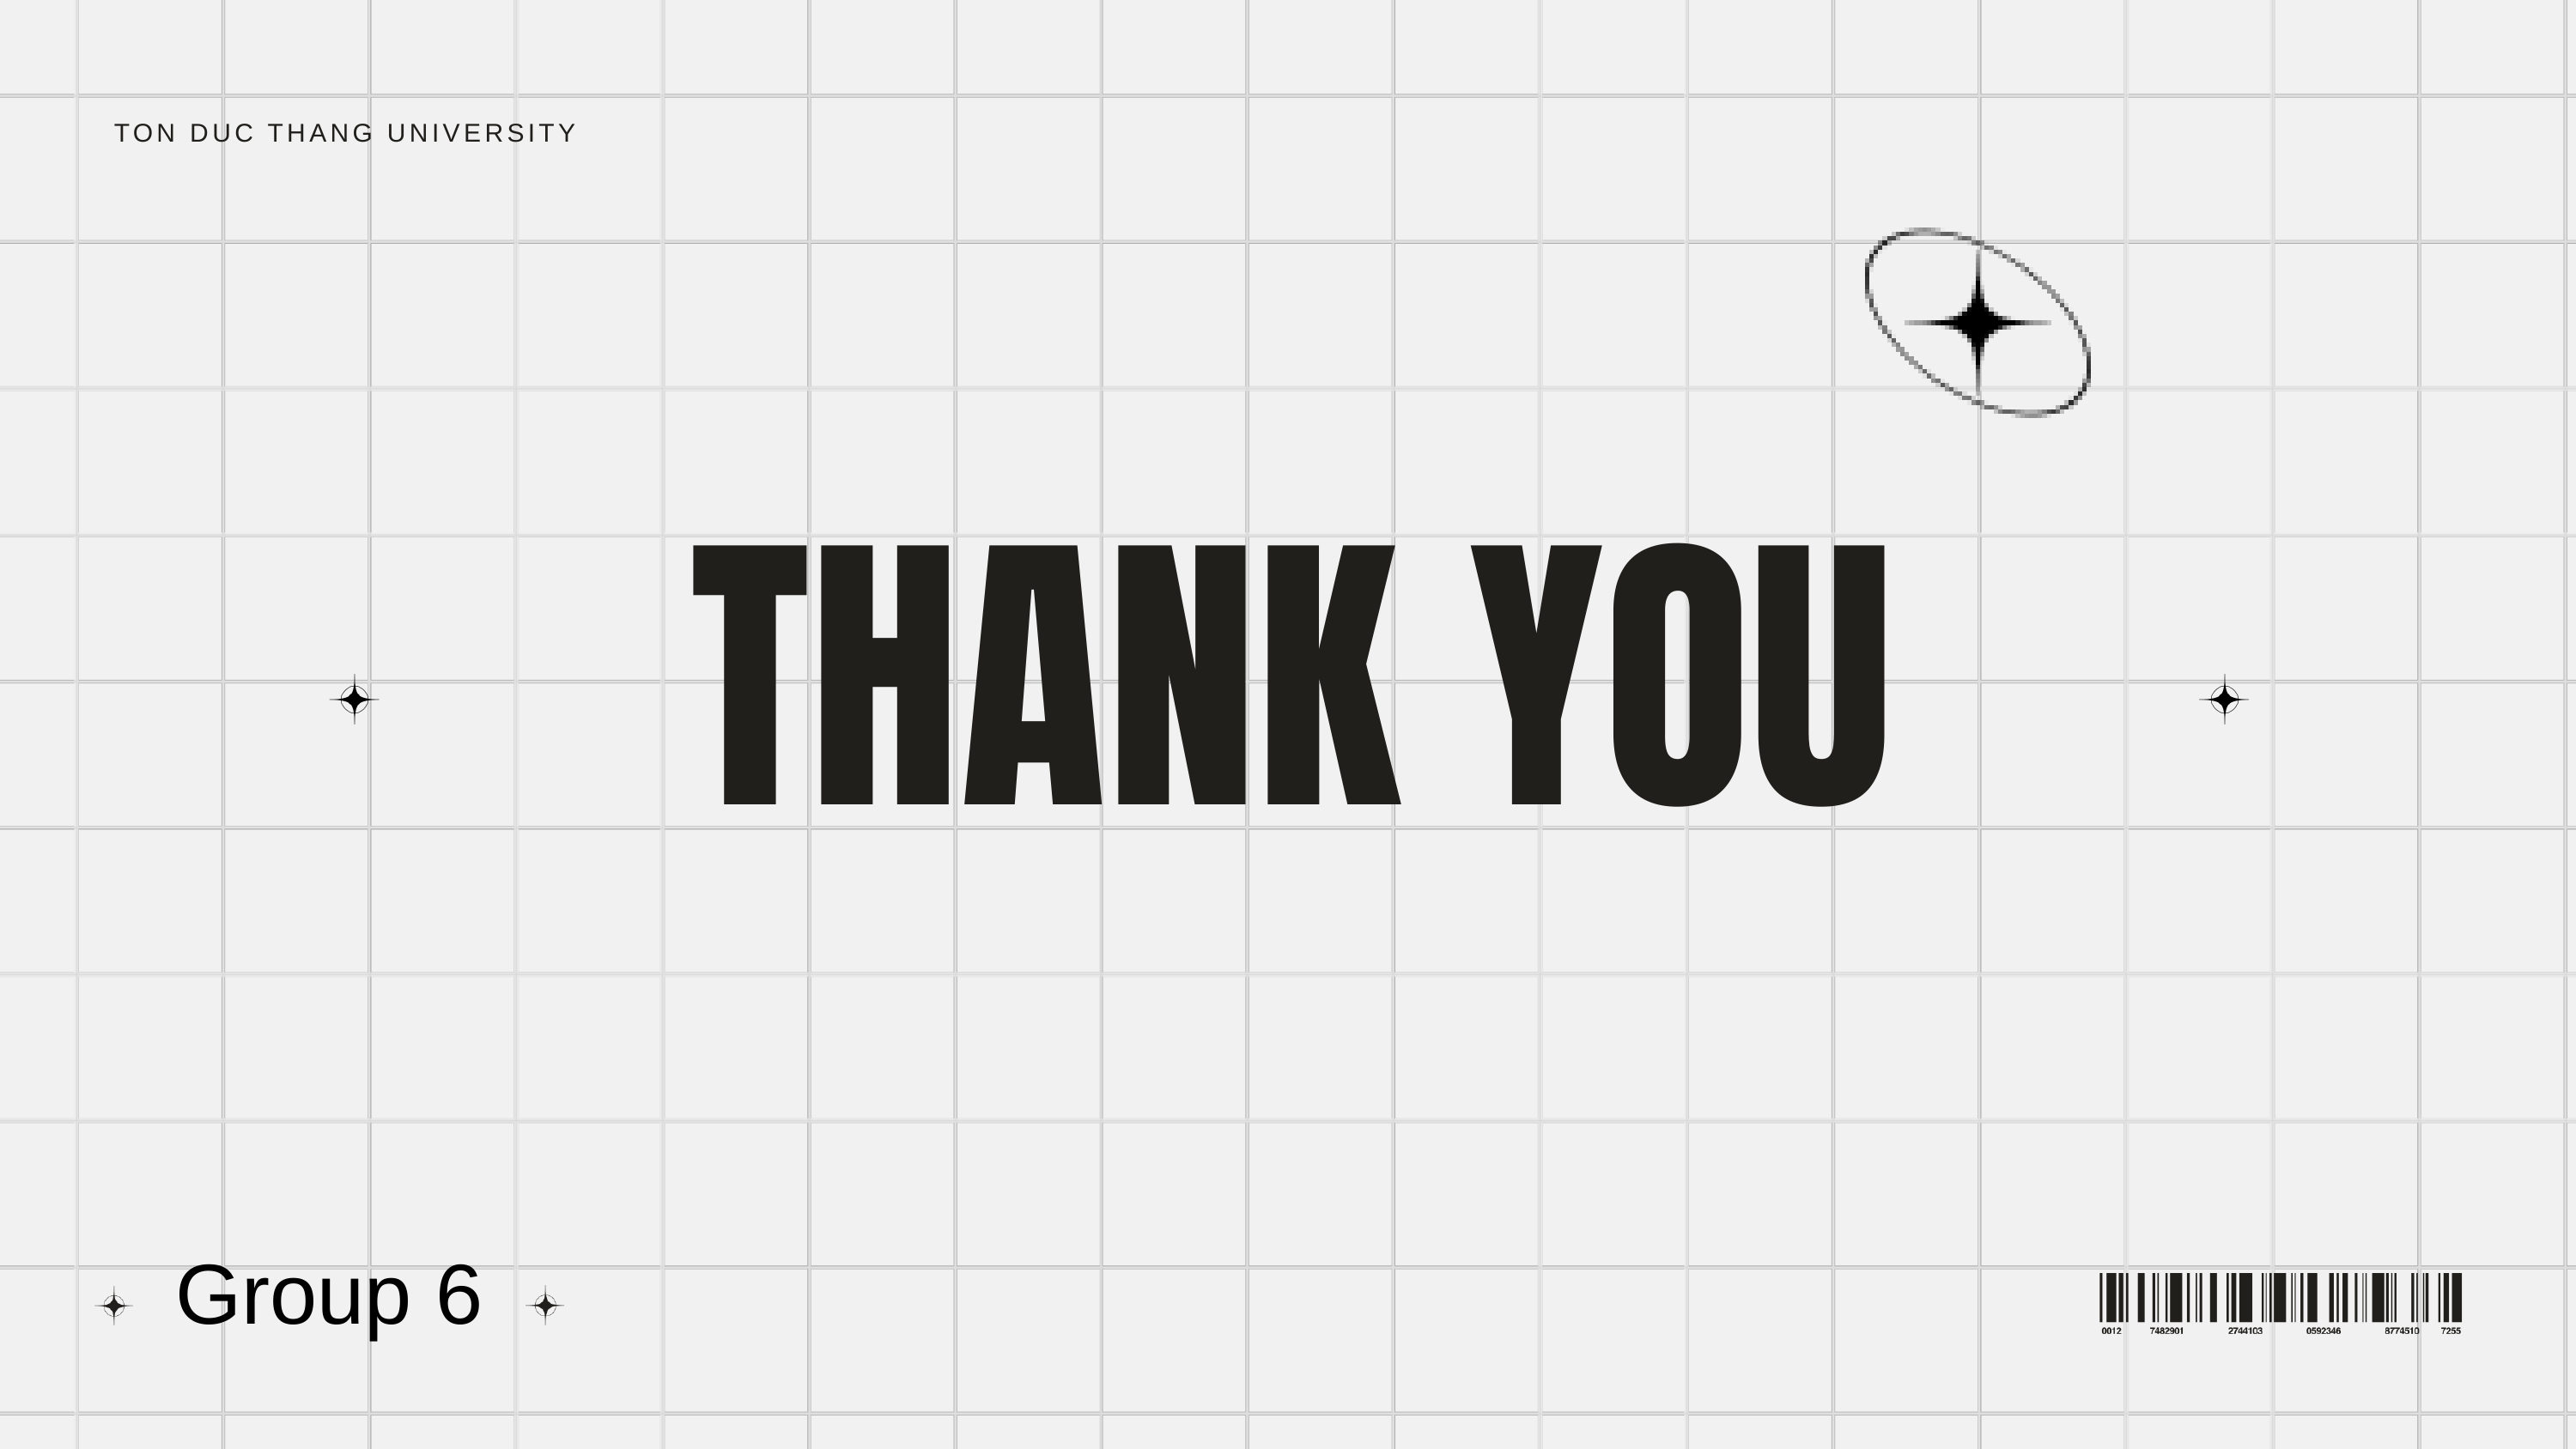

TON DUC THANG UNIVERSITY

THANK YOU

Group 6